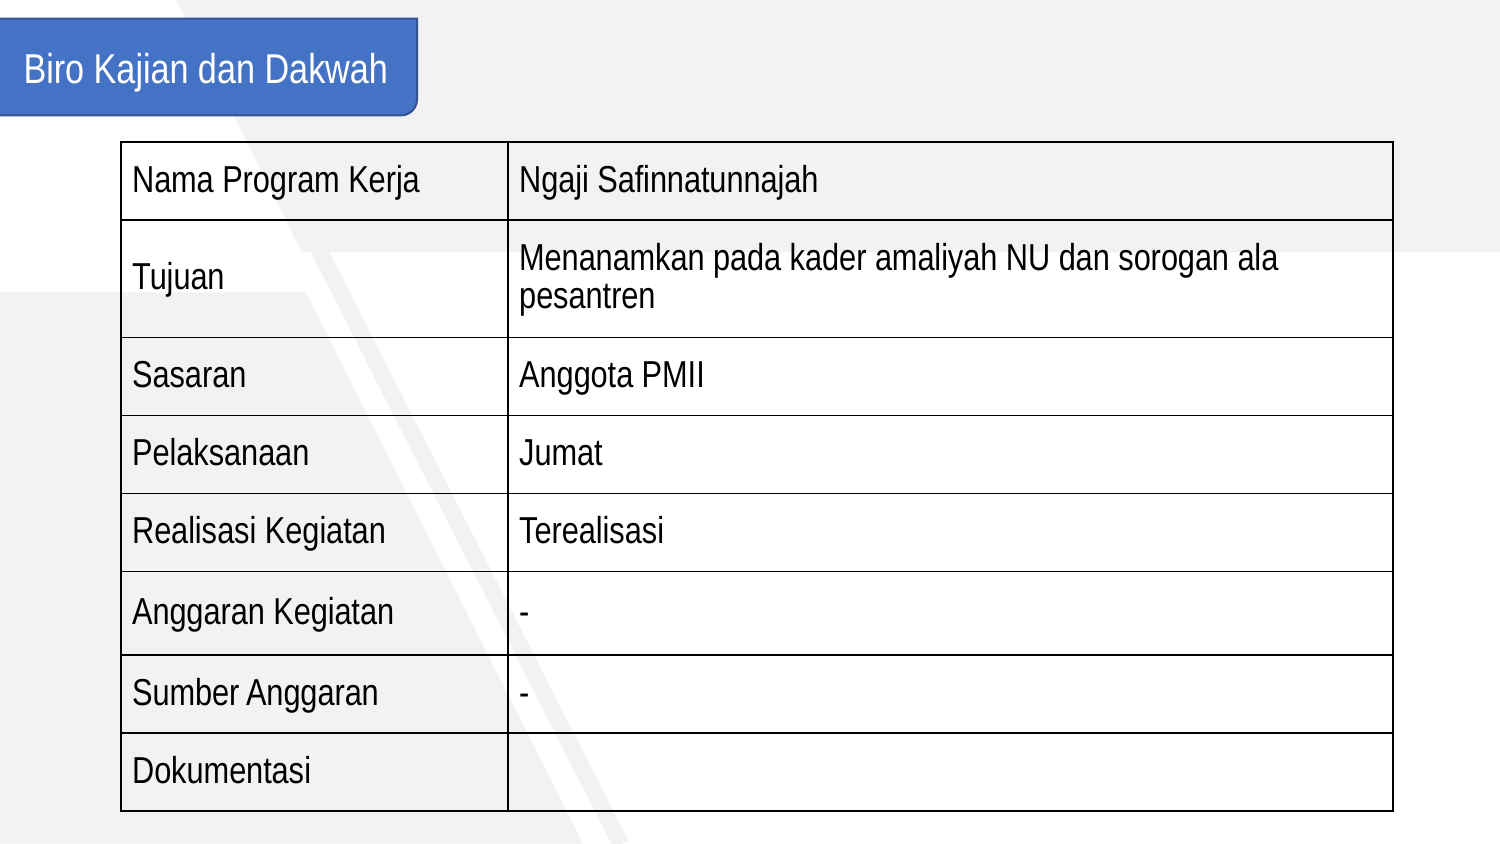

Biro Kajian dan Dakwah
| Nama Program Kerja | Ngaji Safinnatunnajah |
| --- | --- |
| Tujuan | Menanamkan pada kader amaliyah NU dan sorogan ala pesantren |
| Sasaran | Anggota PMII |
| Pelaksanaan | Jumat |
| Realisasi Kegiatan | Terealisasi |
| Anggaran Kegiatan | - |
| Sumber Anggaran | - |
| Dokumentasi |  |